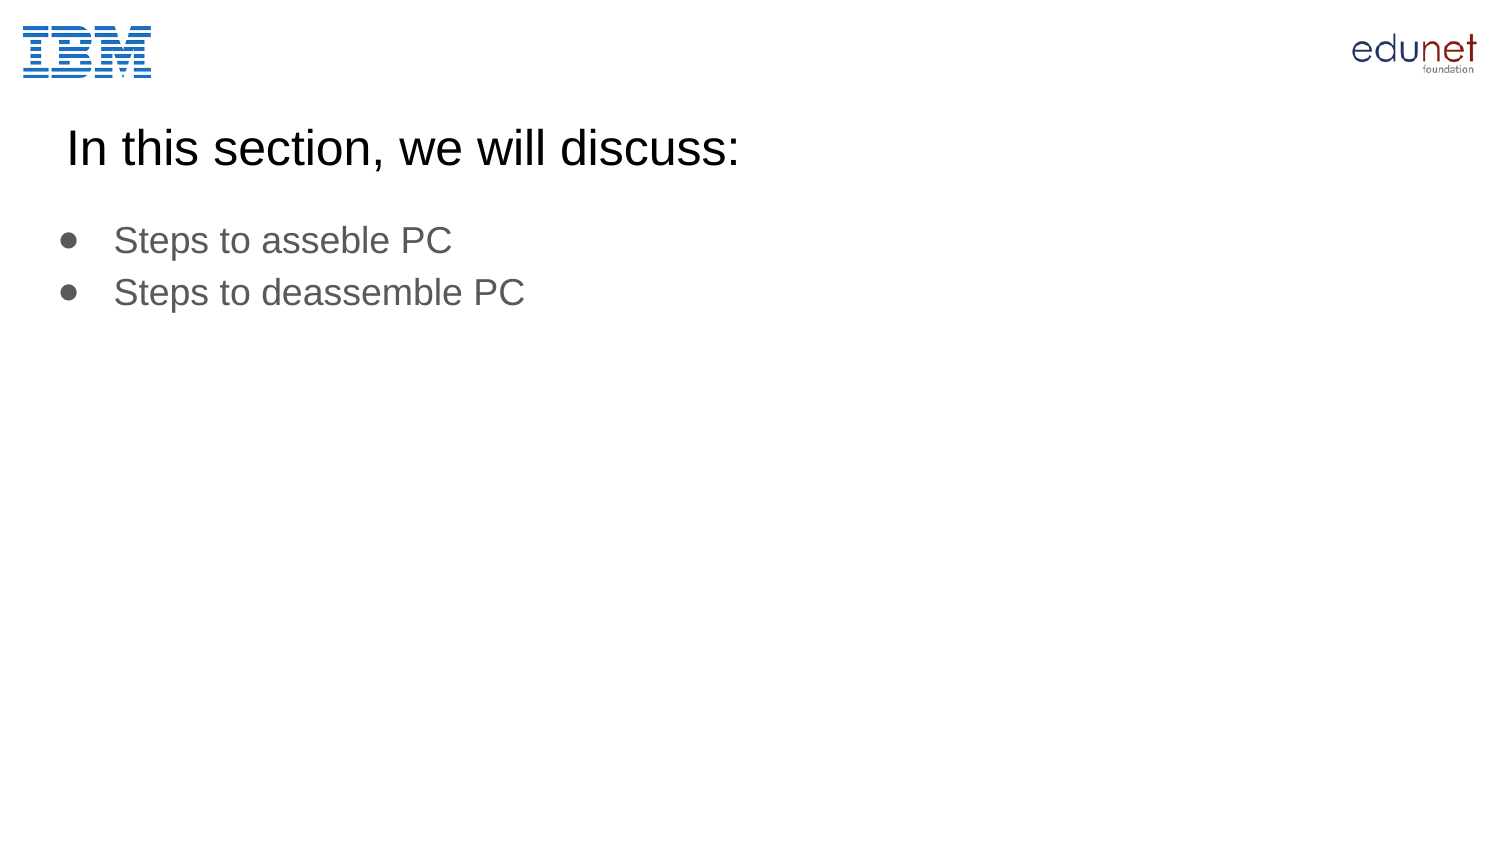

# In this section, we will discuss:
Steps to asseble PC
Steps to deassemble PC